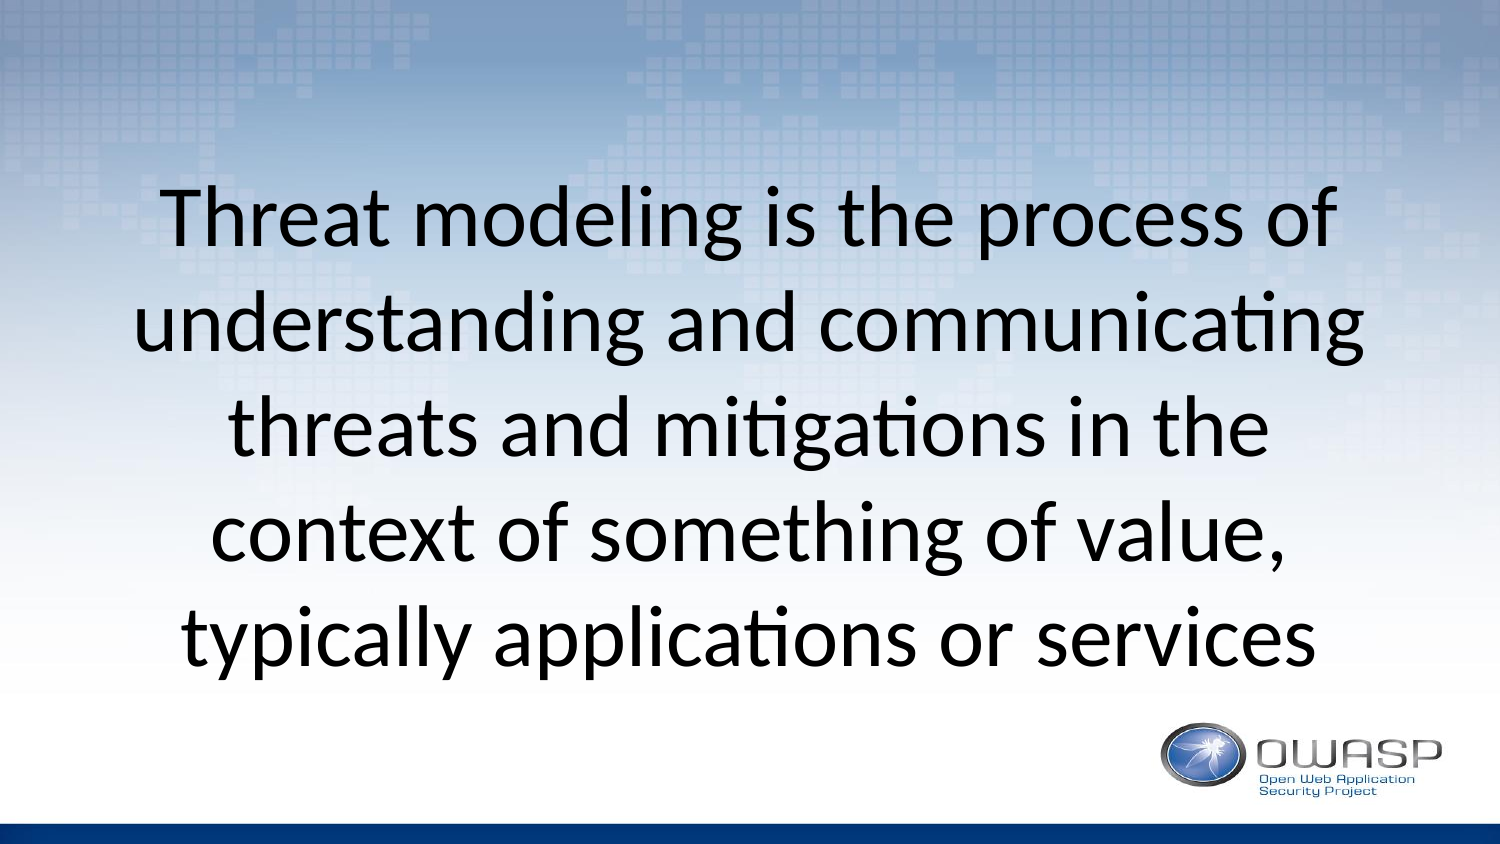

Threat modeling is the process of understanding and communicating threats and mitigations in the context of something of value, typically applications or services